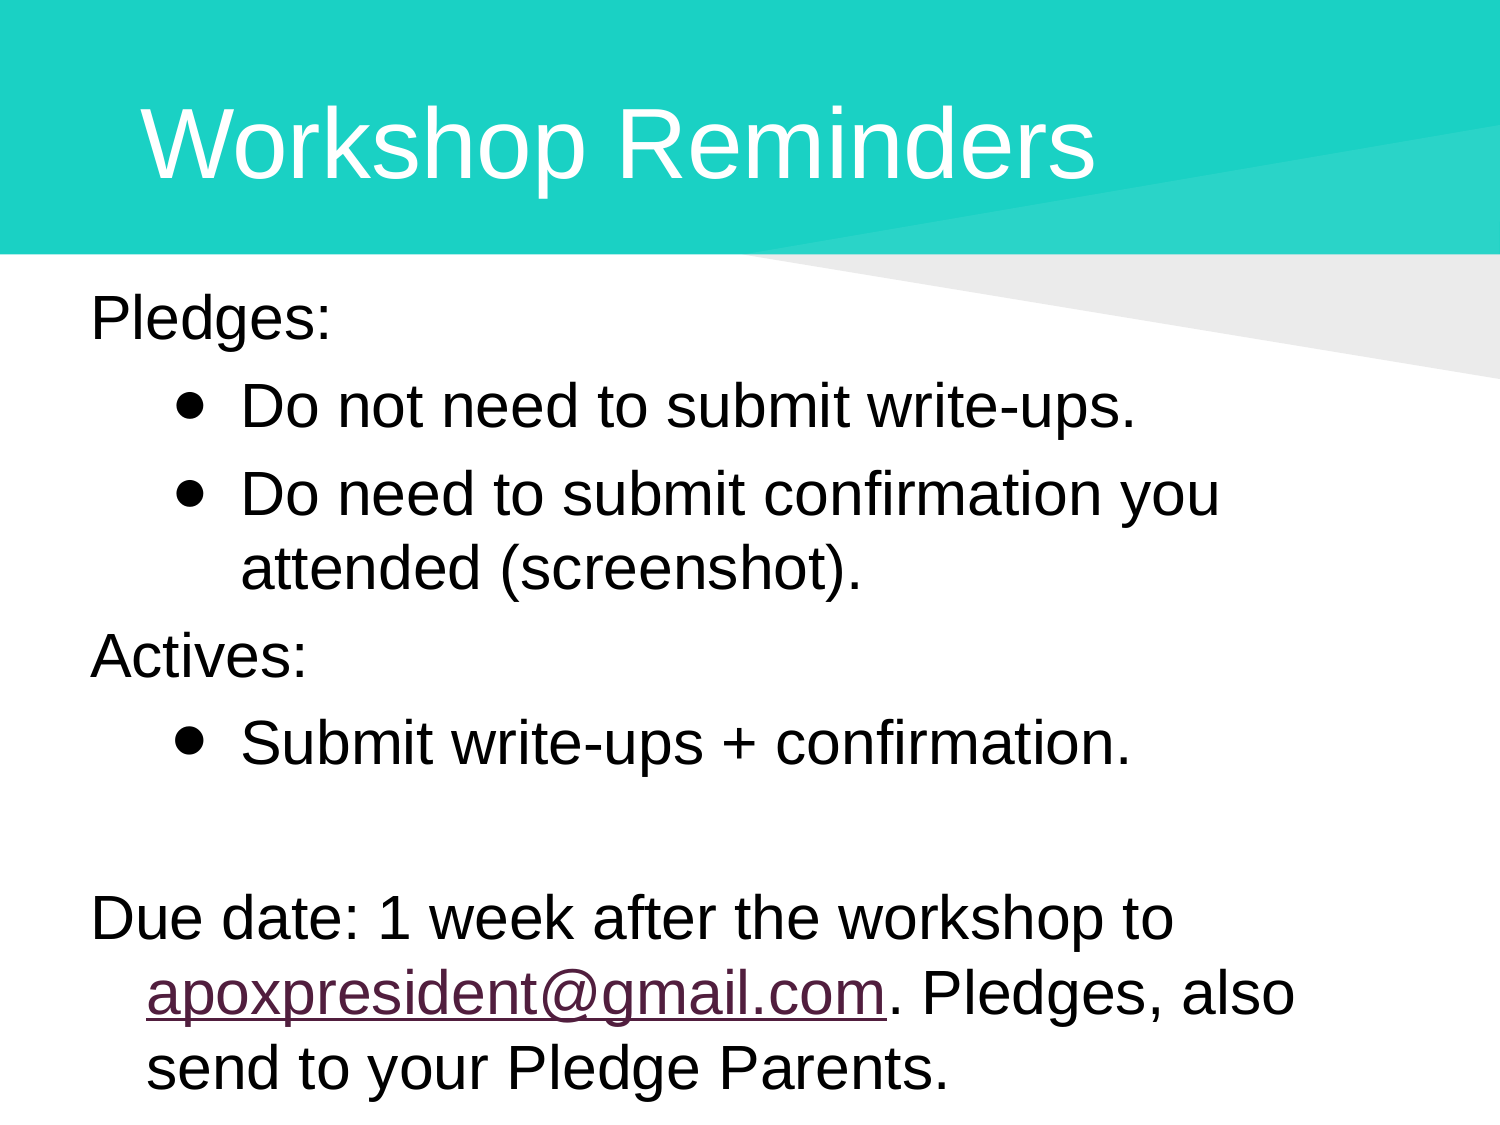

# Workshop Reminders
Pledges:
Do not need to submit write-ups.
Do need to submit confirmation you attended (screenshot).
Actives:
Submit write-ups + confirmation.

Due date: 1 week after the workshop to apoxpresident@gmail.com. Pledges, also send to your Pledge Parents.